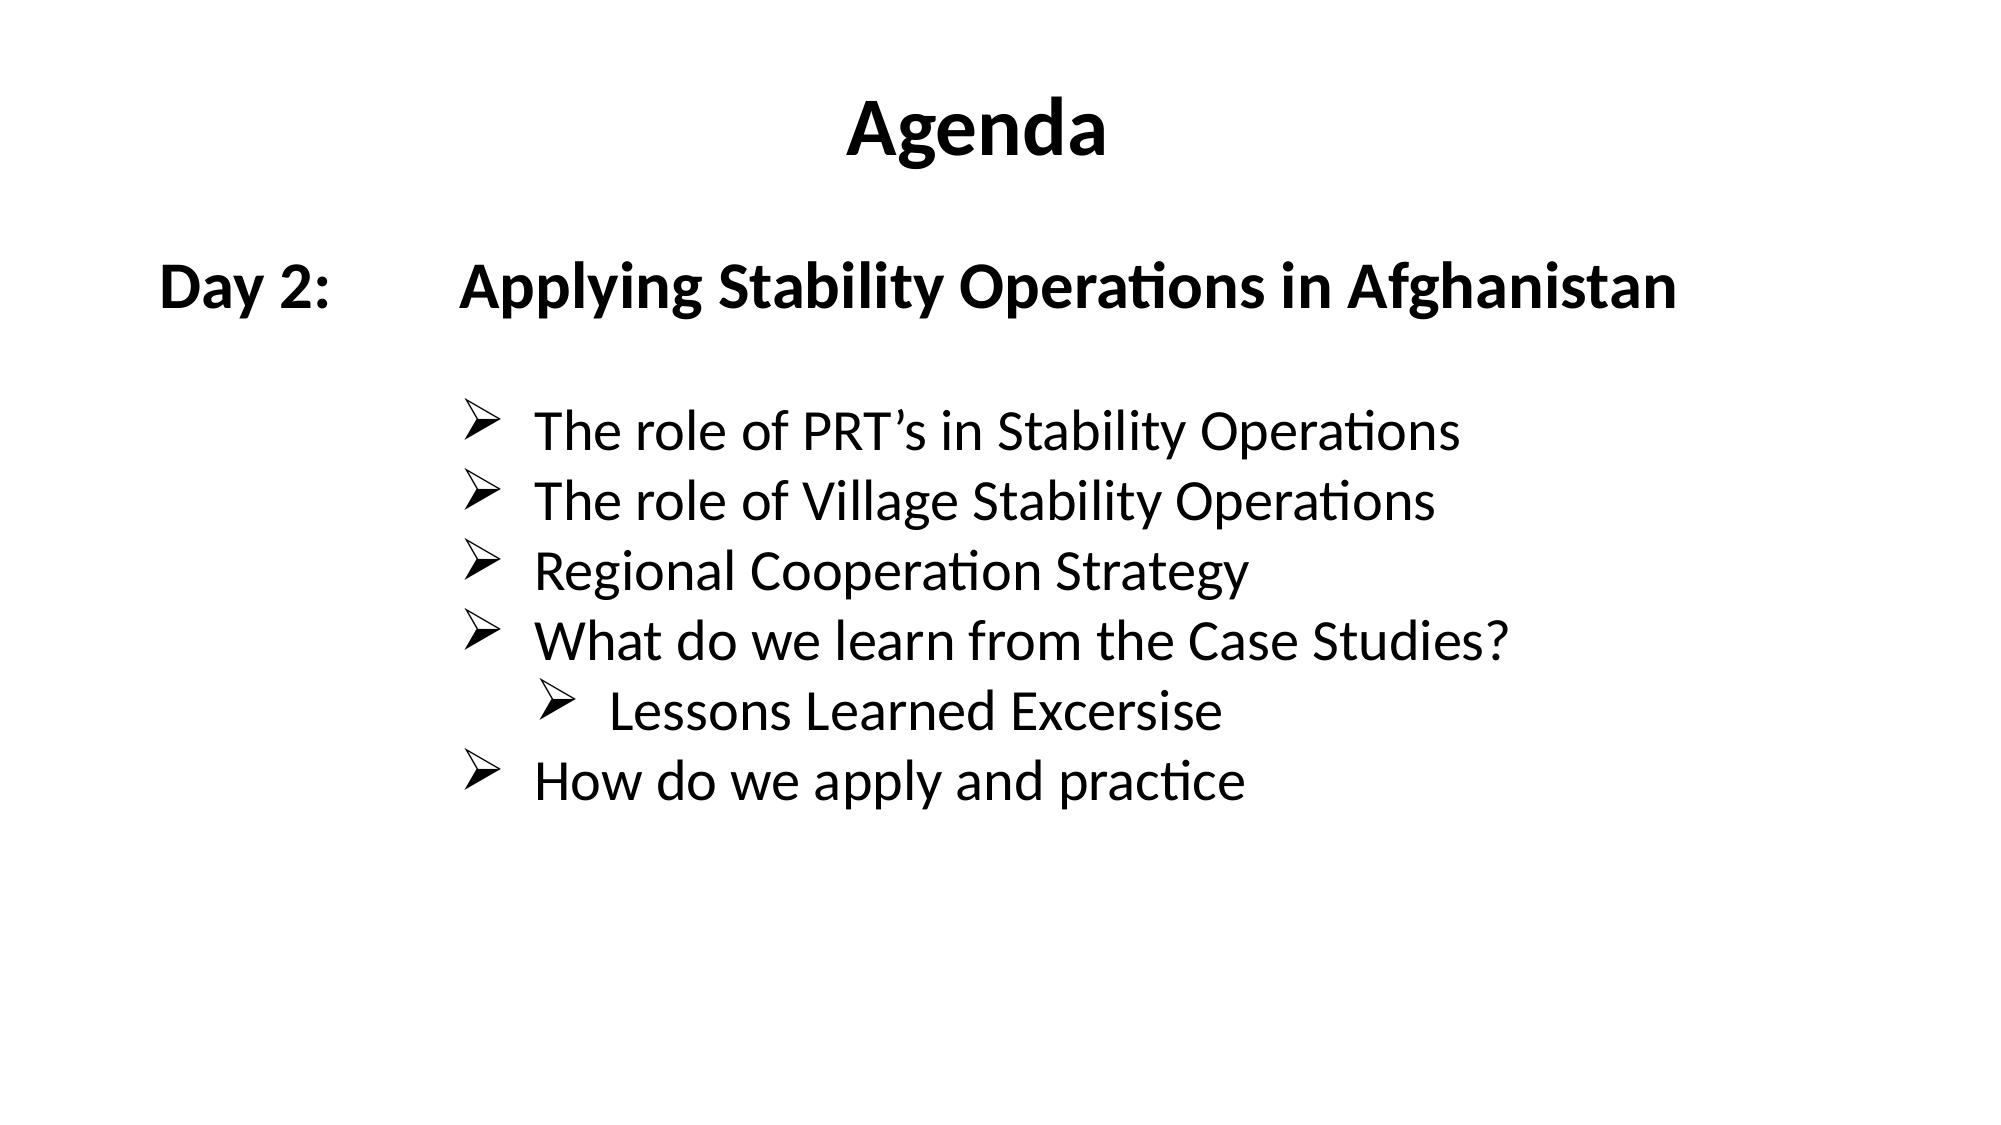

Agenda

Day 2:  	Applying Stability Operations in Afghanistan

The role of PRT’s in Stability Operations
The role of Village Stability Operations
Regional Cooperation Strategy
What do we learn from the Case Studies?
Lessons Learned Excersise
How do we apply and practice